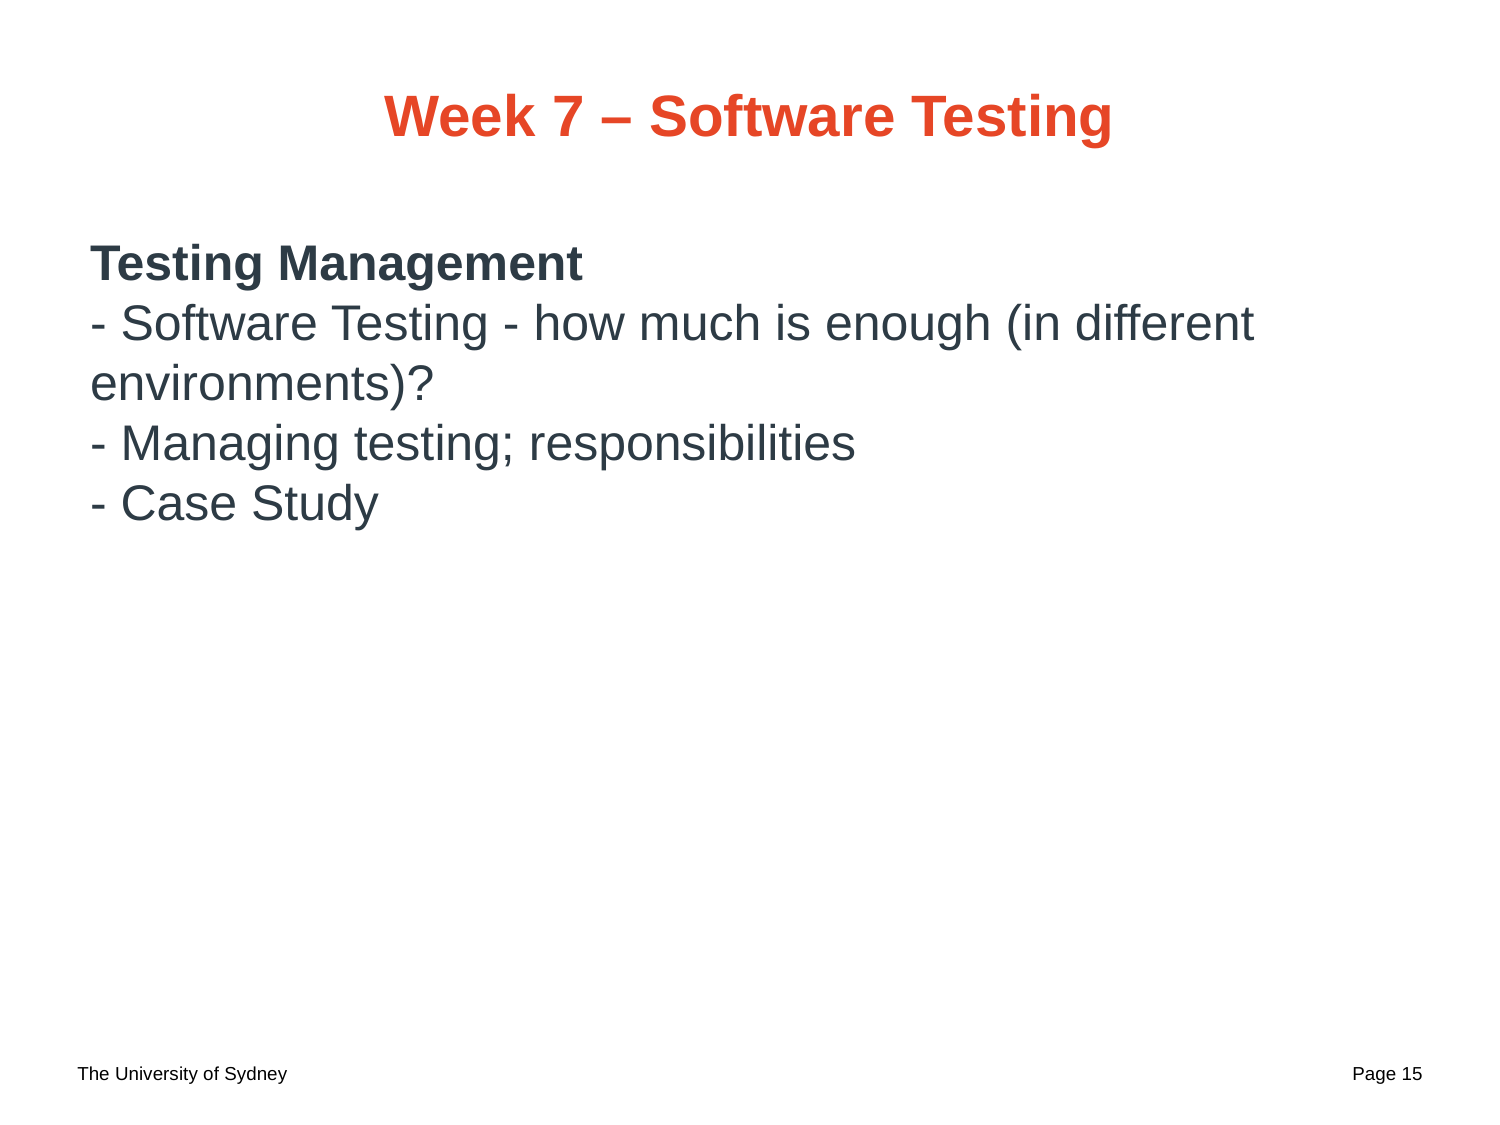

# Week 7 – Software Testing
Testing Management
- Software Testing - how much is enough (in different environments)?
- Managing testing; responsibilities
- Case Study